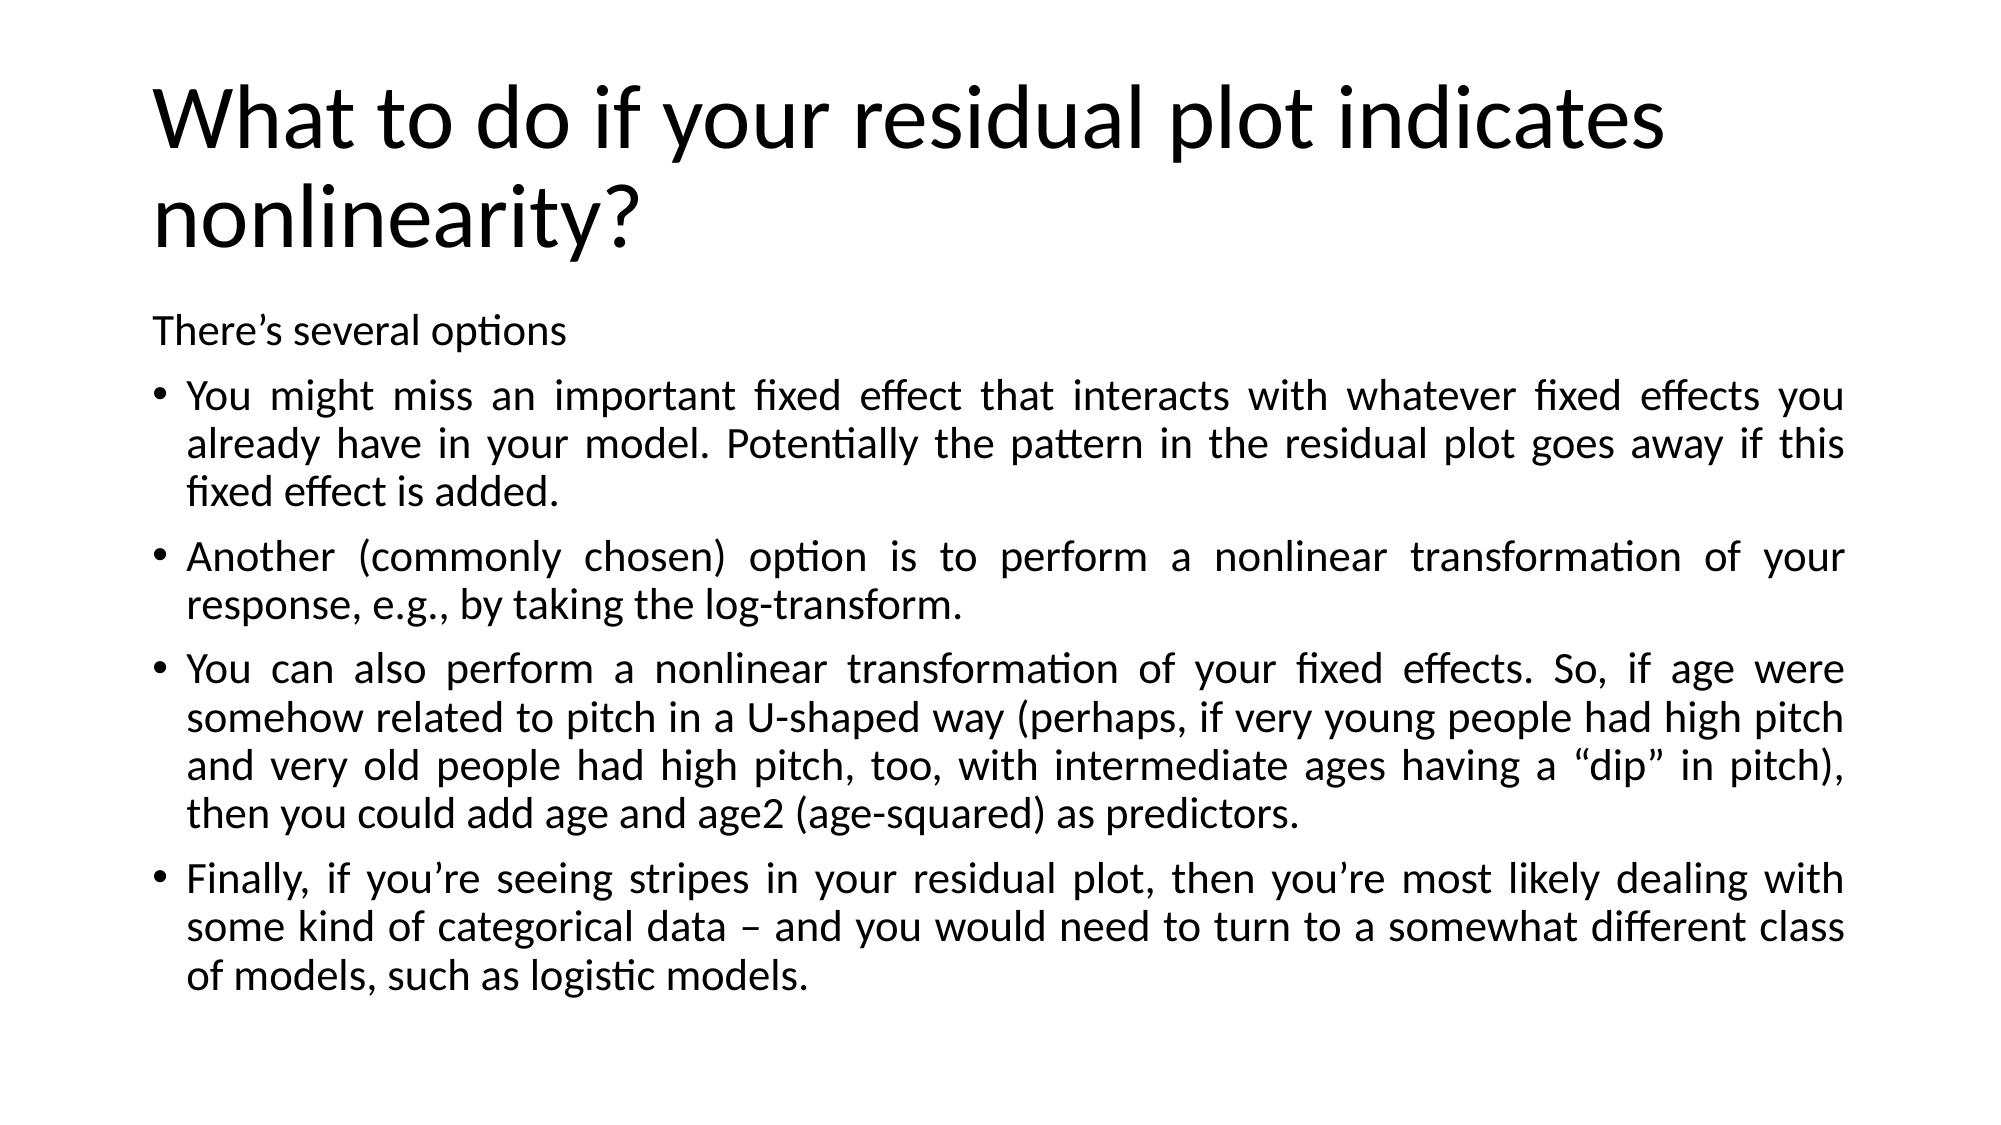

# What to do if your residual plot indicates nonlinearity?
There’s several options
You might miss an important fixed effect that interacts with whatever fixed effects you already have in your model. Potentially the pattern in the residual plot goes away if this fixed effect is added.
Another (commonly chosen) option is to perform a nonlinear transformation of your response, e.g., by taking the log-transform.
You can also perform a nonlinear transformation of your fixed effects. So, if age were somehow related to pitch in a U-shaped way (perhaps, if very young people had high pitch and very old people had high pitch, too, with intermediate ages having a “dip” in pitch), then you could add age and age2 (age-squared) as predictors.
Finally, if you’re seeing stripes in your residual plot, then you’re most likely dealing with some kind of categorical data – and you would need to turn to a somewhat different class of models, such as logistic models.